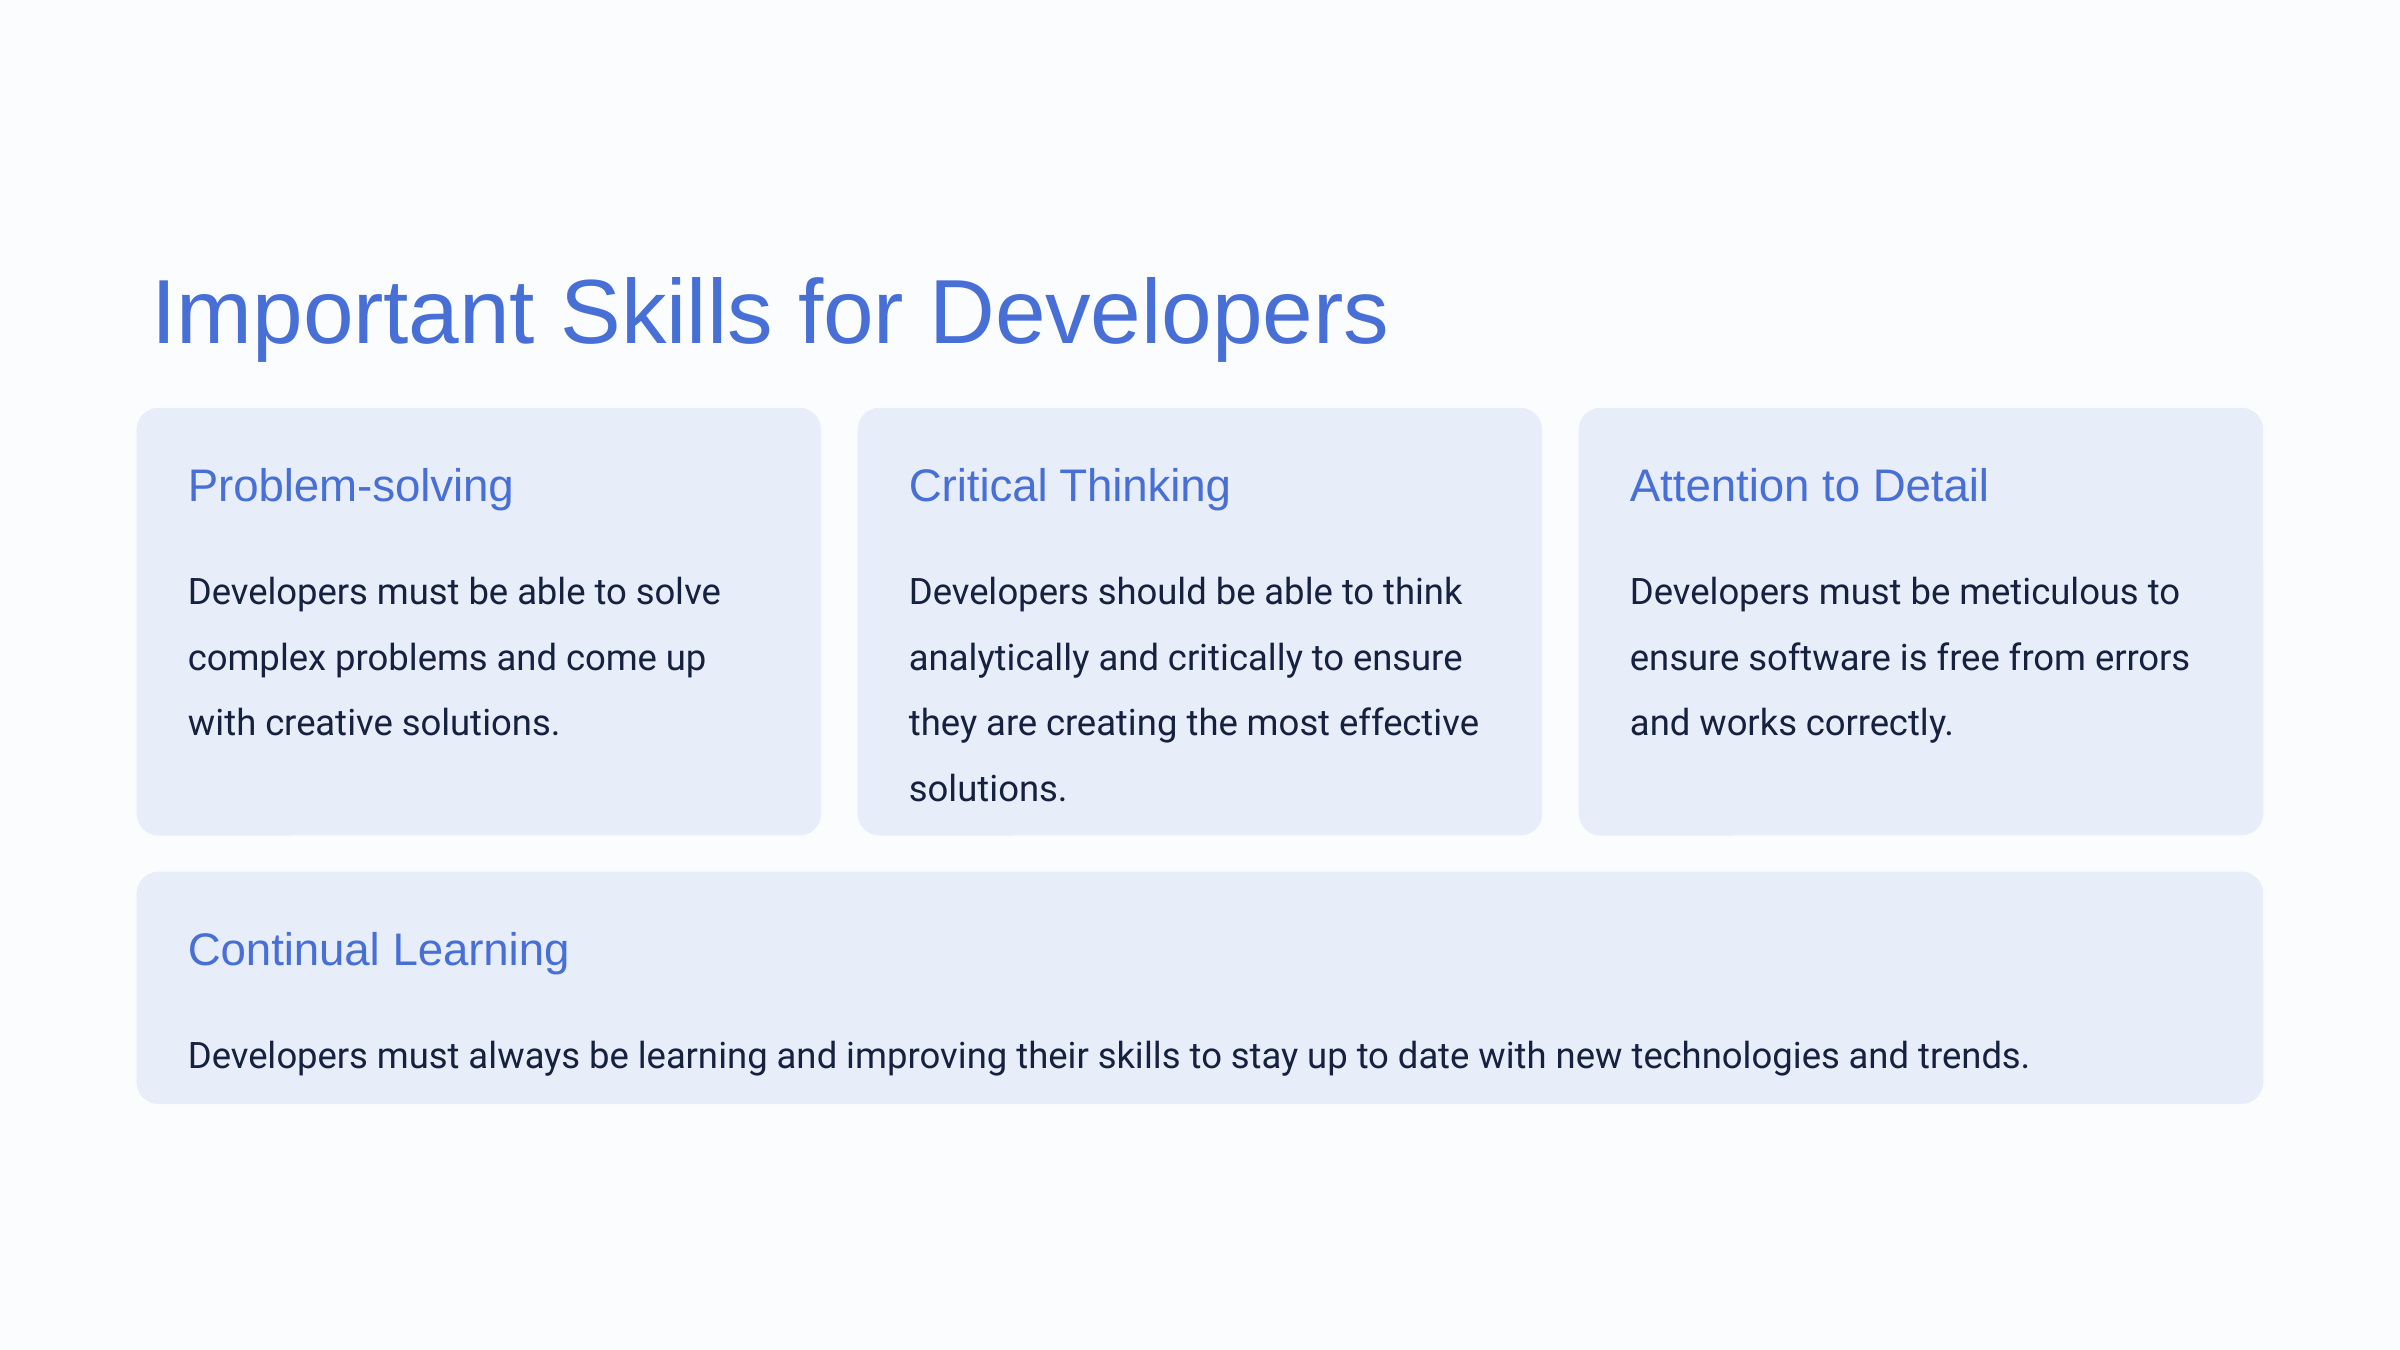

Important Skills for Developers

Problem-solving
Critical Thinking
Attention to Detail
Developers must be able to solve complex problems and come up with creative solutions.
Developers should be able to think analytically and critically to ensure they are creating the most effective solutions.
Developers must be meticulous to ensure software is free from errors and works correctly.

Continual Learning
Developers must always be learning and improving their skills to stay up to date with new technologies and trends.